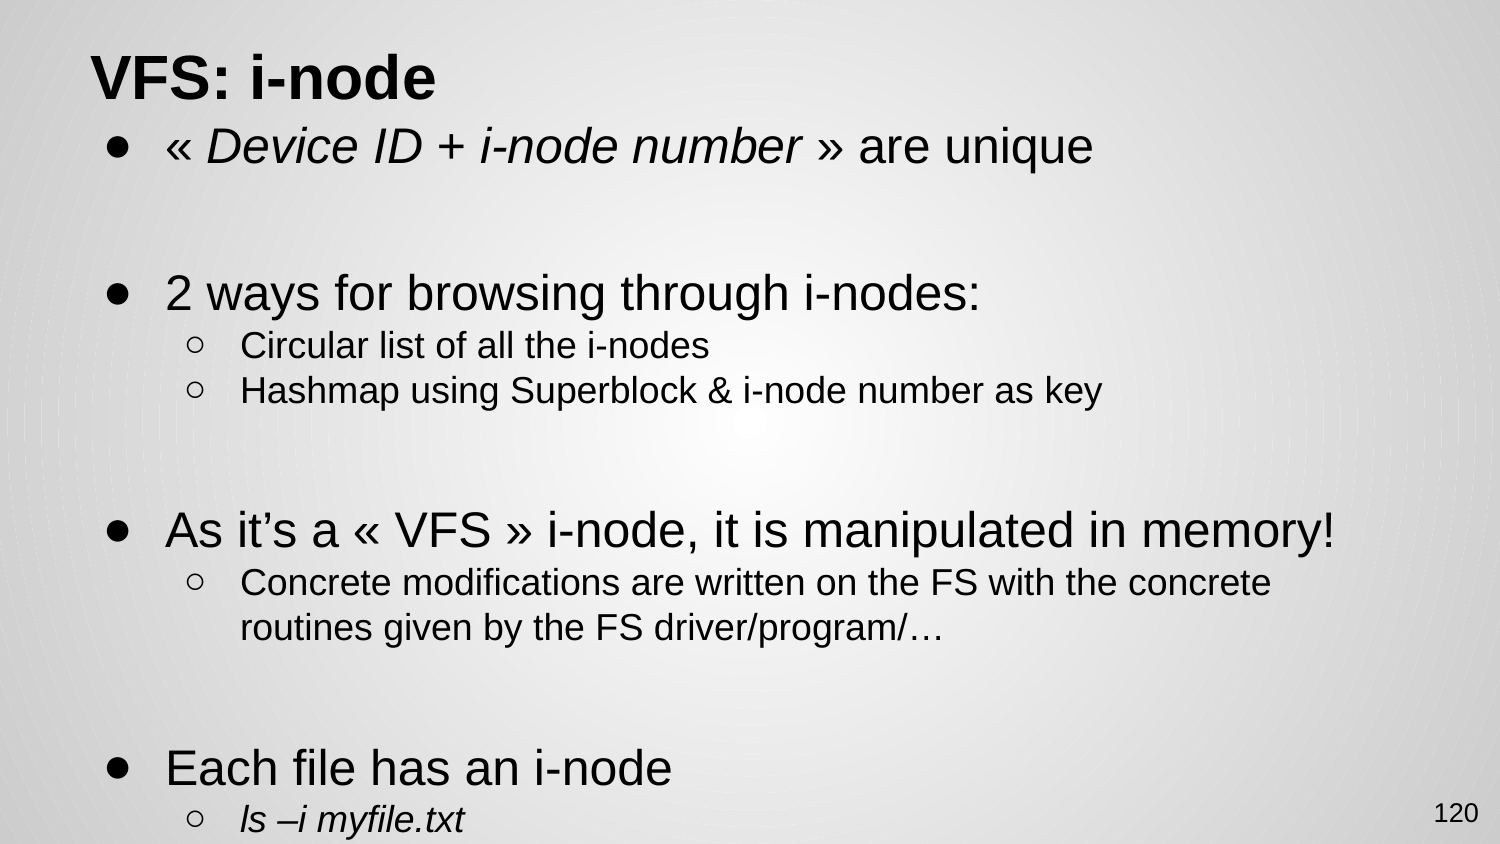

# VFS: i-node
« Device ID + i-node number » are unique

2 ways for browsing through i-nodes:
Circular list of all the i-nodes
Hashmap using Superblock & i-node number as key

As it’s a « VFS » i-node, it is manipulated in memory!
Concrete modifications are written on the FS with the concrete routines given by the FS driver/program/…

Each file has an i-node
ls –i myfile.txt
120